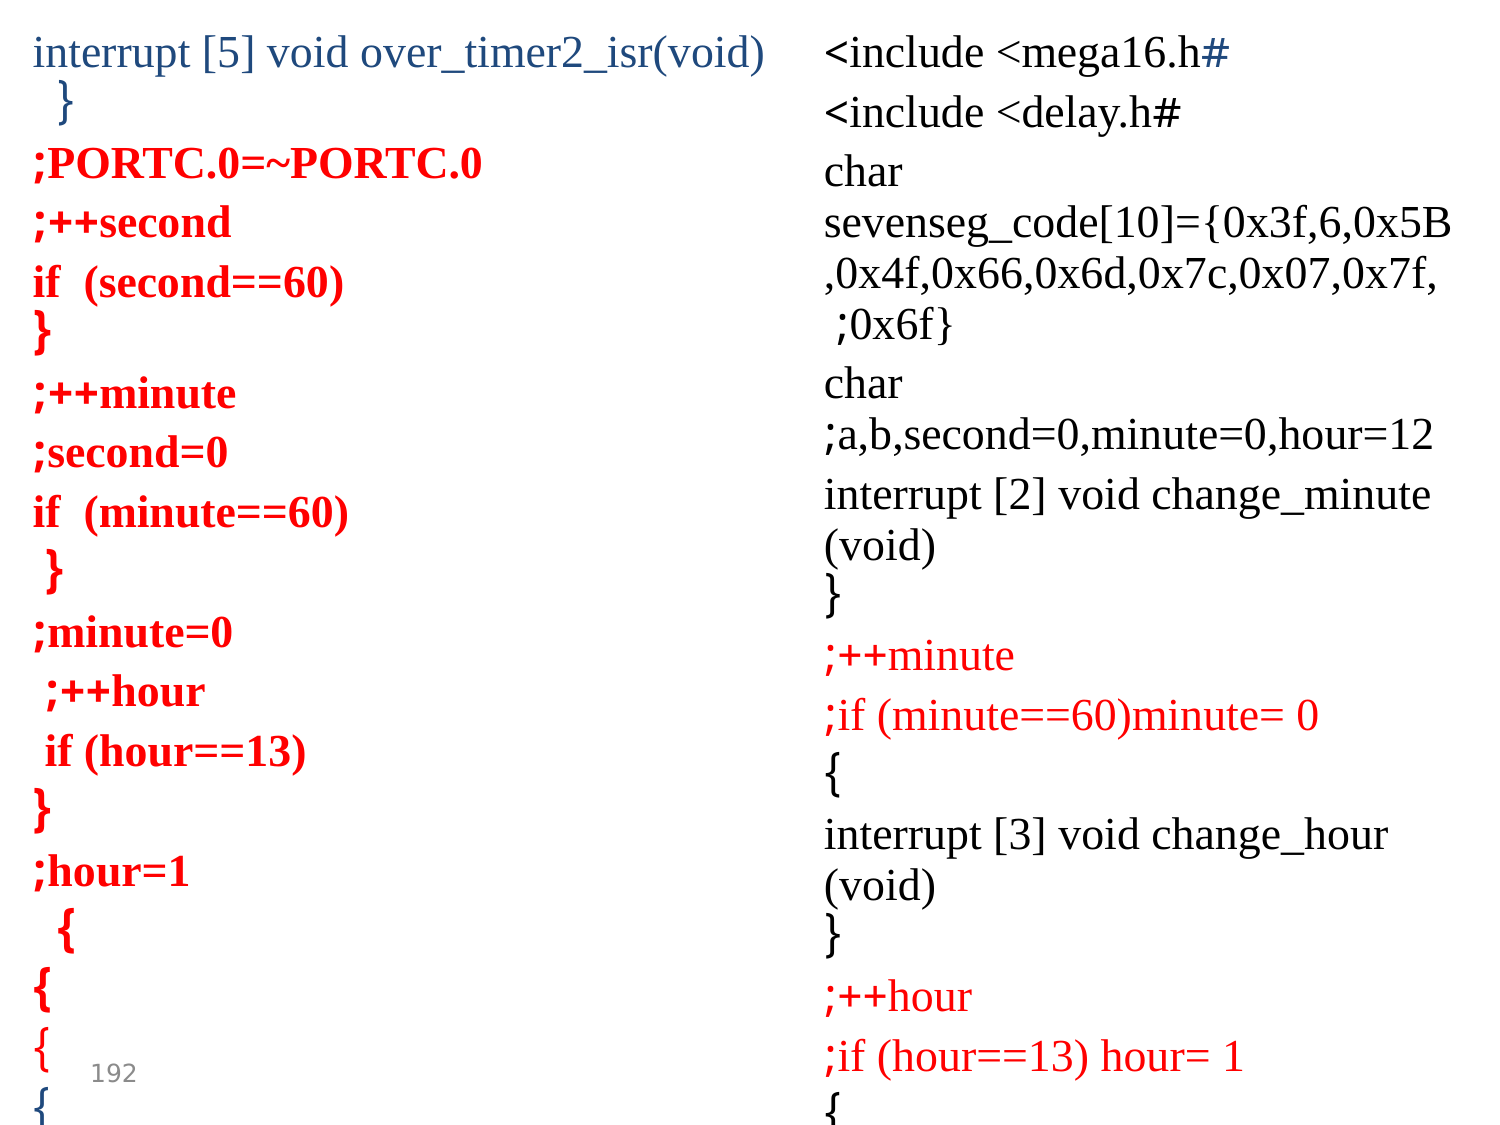

| interrupt [5] void over\_timer2\_isr(void) { PORTC.0=~PORTC.0; second++; if (second==60) { minute++; second=0; if (minute==60) { minute=0; hour++; if (hour==13) { hour=1; } } } } | #include <mega16.h> #include <delay.h> char sevenseg\_code[10]={0x3f,6,0x5B,0x4f,0x66,0x6d,0x7c,0x07,0x7f,0x6f}; char a,b,second=0,minute=0,hour=12; interrupt [2] void change\_minute (void) { minute++; if (minute==60)minute= 0; } interrupt [3] void change\_hour (void) { hour++; if (hour==13) hour= 1; } |
| --- | --- |
192